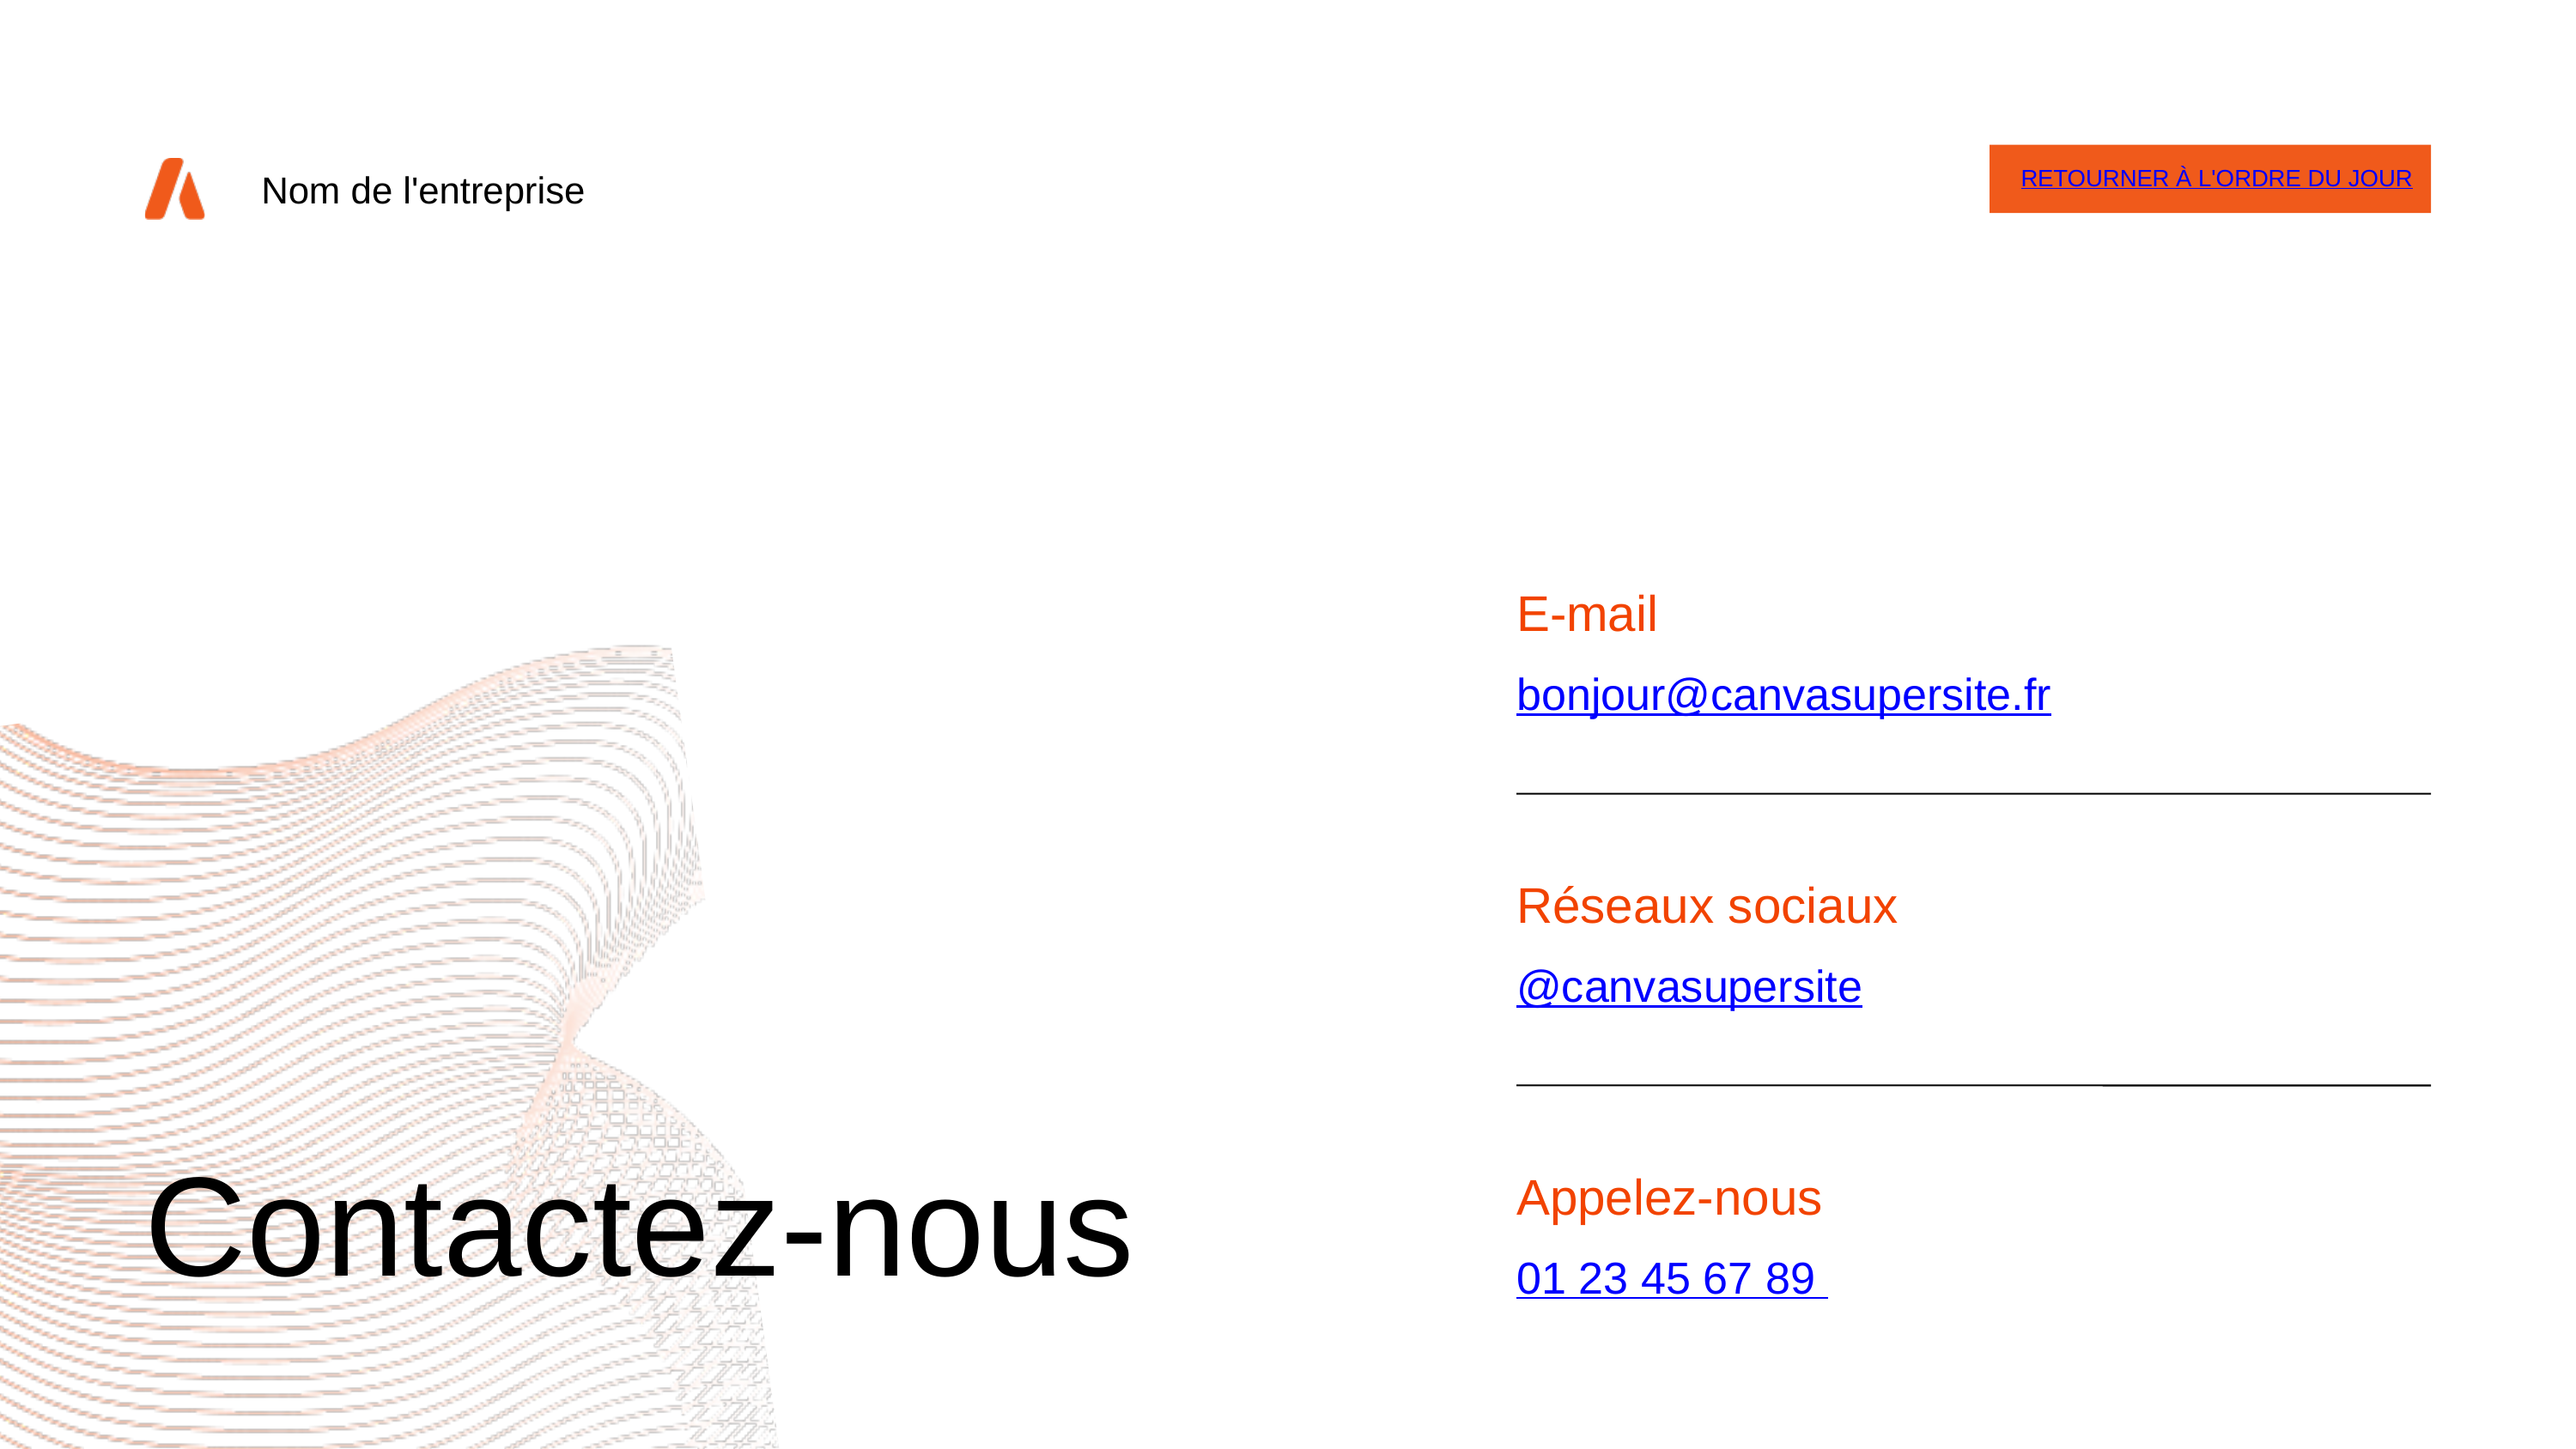

RETOURNER À L'ORDRE DU JOUR

Nom de l'entreprise
E-mail
bonjour@canvasupersite.fr

Réseaux sociaux
@canvasupersite

Appelez-nous
01 23 45 67 89

Contactez-nous